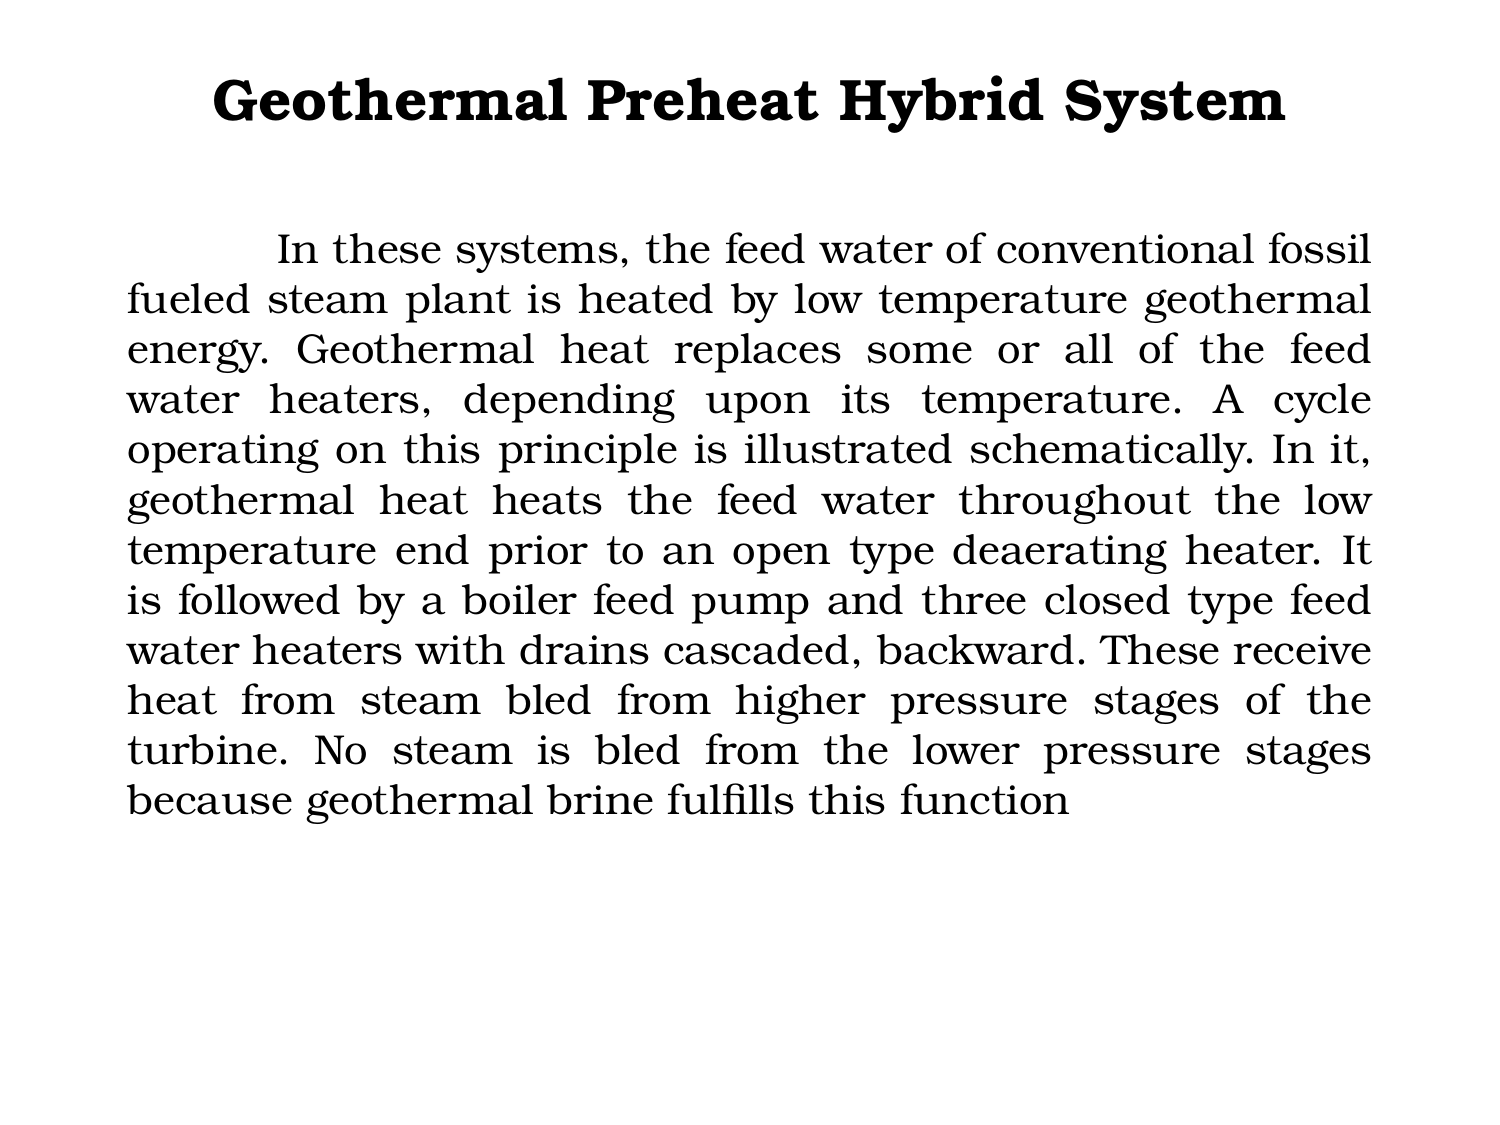

# Geothermal Preheat Hybrid System

	In these systems, the feed water of conventional fossil fueled steam plant is heated by low temperature geothermal energy. Geothermal heat replaces some or all of the feed water heaters, depending upon its temperature. A cycle operating on this principle is illustrated schematically. In it, geothermal heat heats the feed water throughout the low temperature end prior to an open type deaerating heater. It is followed by a boiler feed pump and three closed type feed water heaters with drains cascaded, backward. These receive heat from steam bled from higher pressure stages of the turbine. No steam is bled from the lower pressure stages because geothermal brine fulfills this function